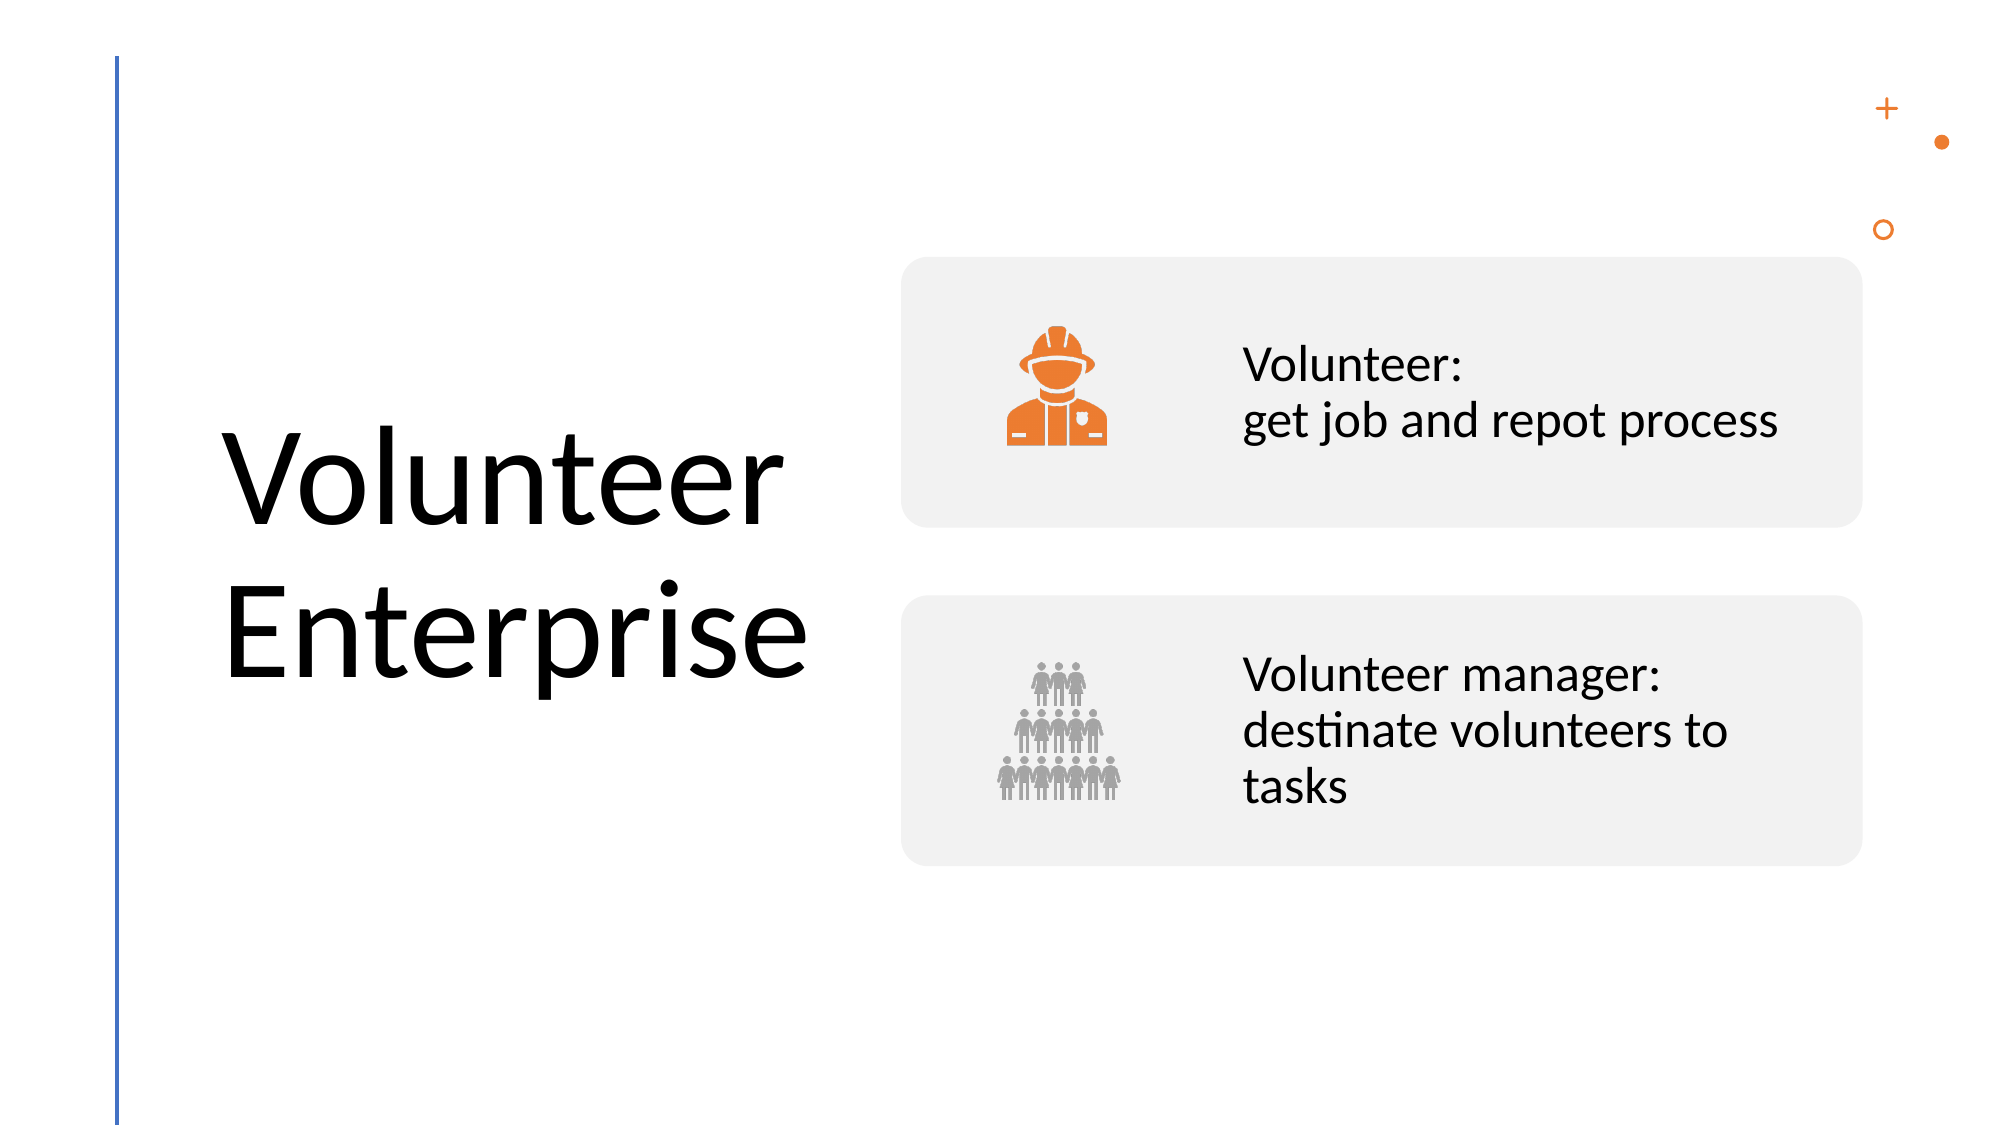

# Volunteer Enterprise

Volunteer:
get job and repot process
Volunteer manager:
destinate volunteers to tasks